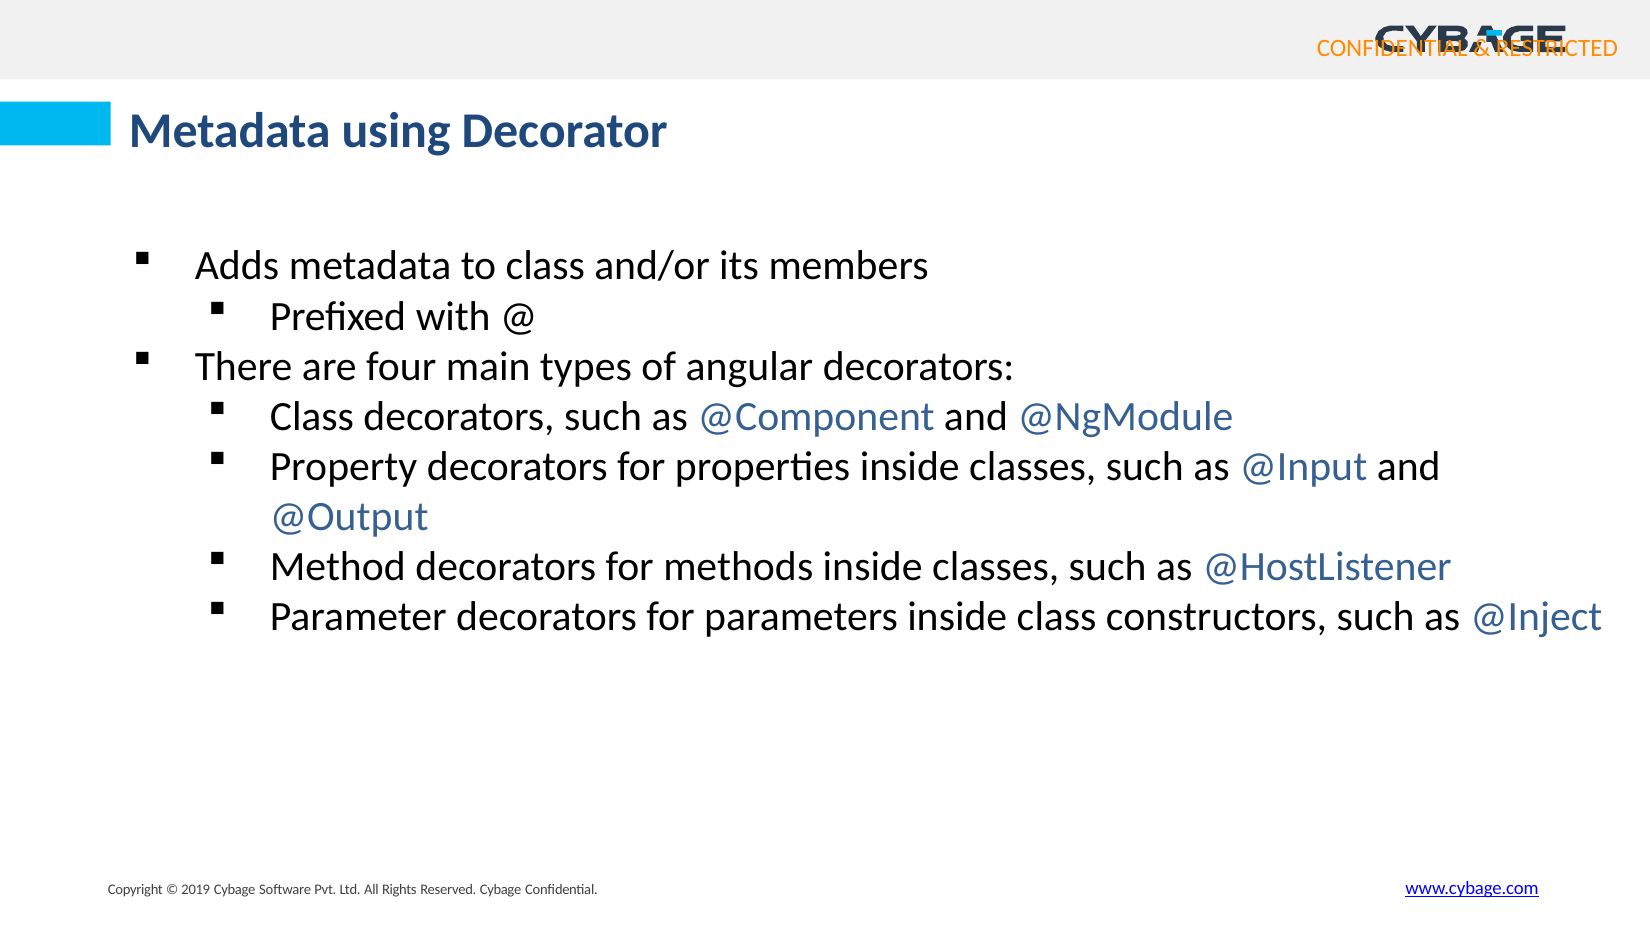

# Metadata using Decorator

Adds metadata to class and/or its members
Prefixed with @
There are four main types of angular decorators:
Class decorators, such as @Component and @NgModule
Property decorators for properties inside classes, such as @Input and @Output
Method decorators for methods inside classes, such as @HostListener
Parameter decorators for parameters inside class constructors, such as @Inject
www.cybage.com
Copyright © 2019 Cybage Software Pvt. Ltd. All Rights Reserved. Cybage Confidential.